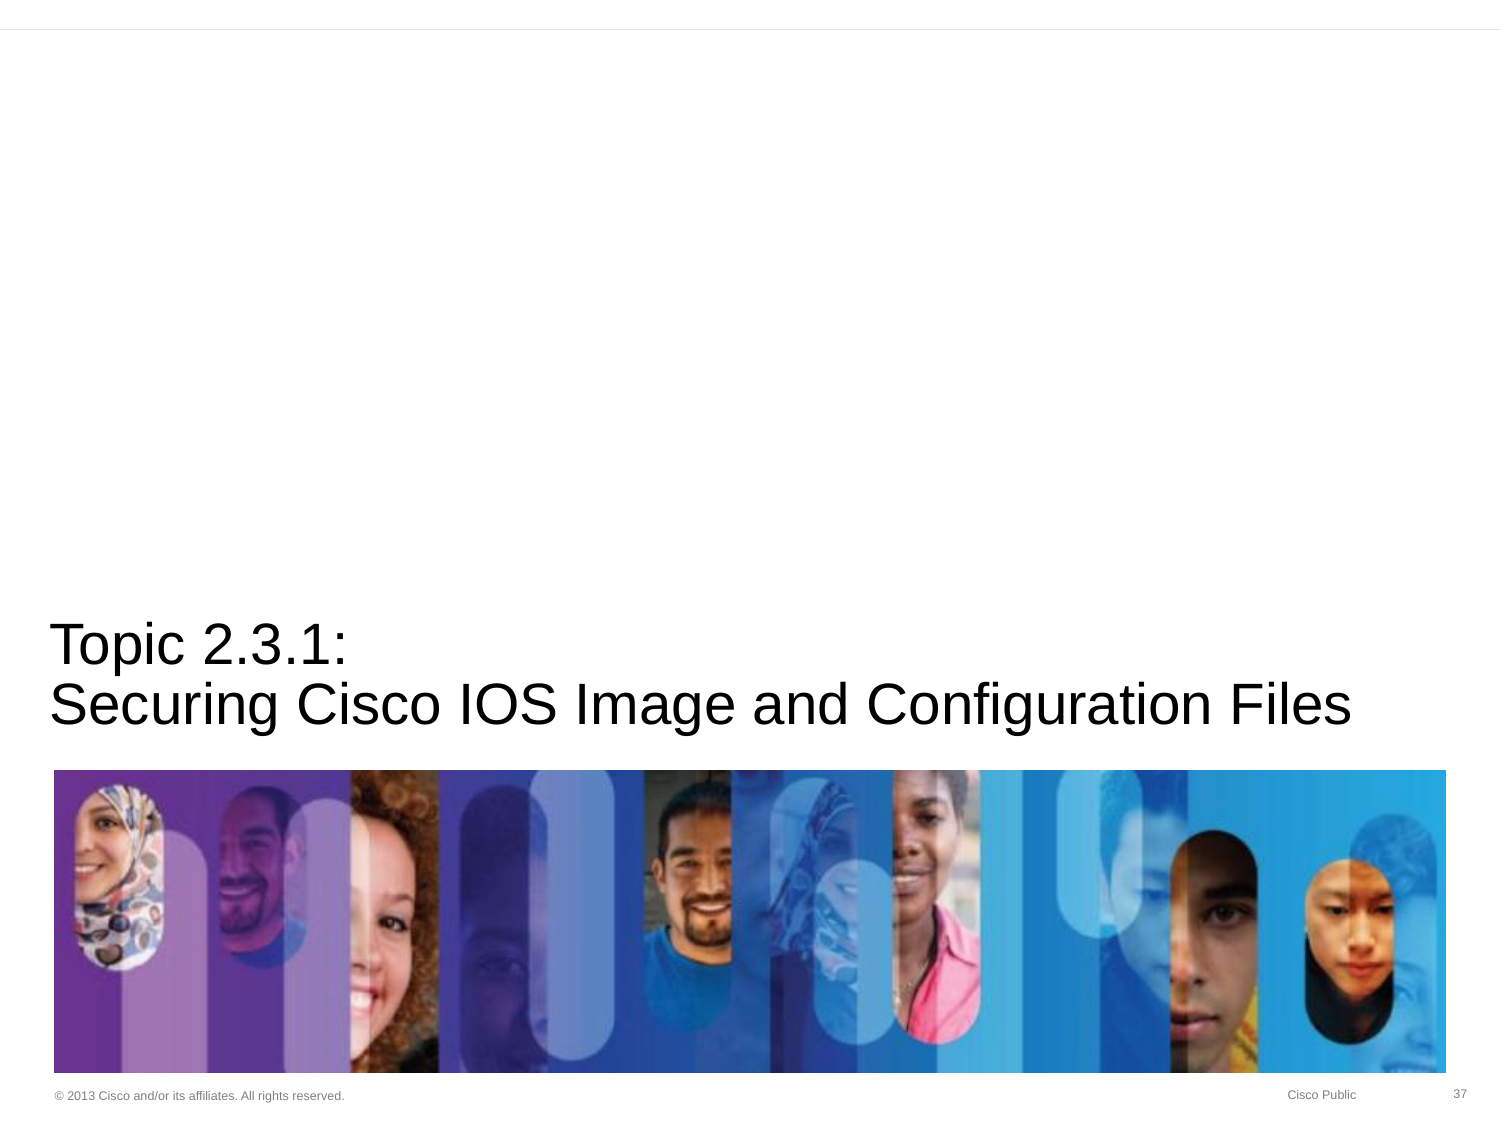

# Topic 2.3.1: Securing Cisco IOS Image and Configuration Files